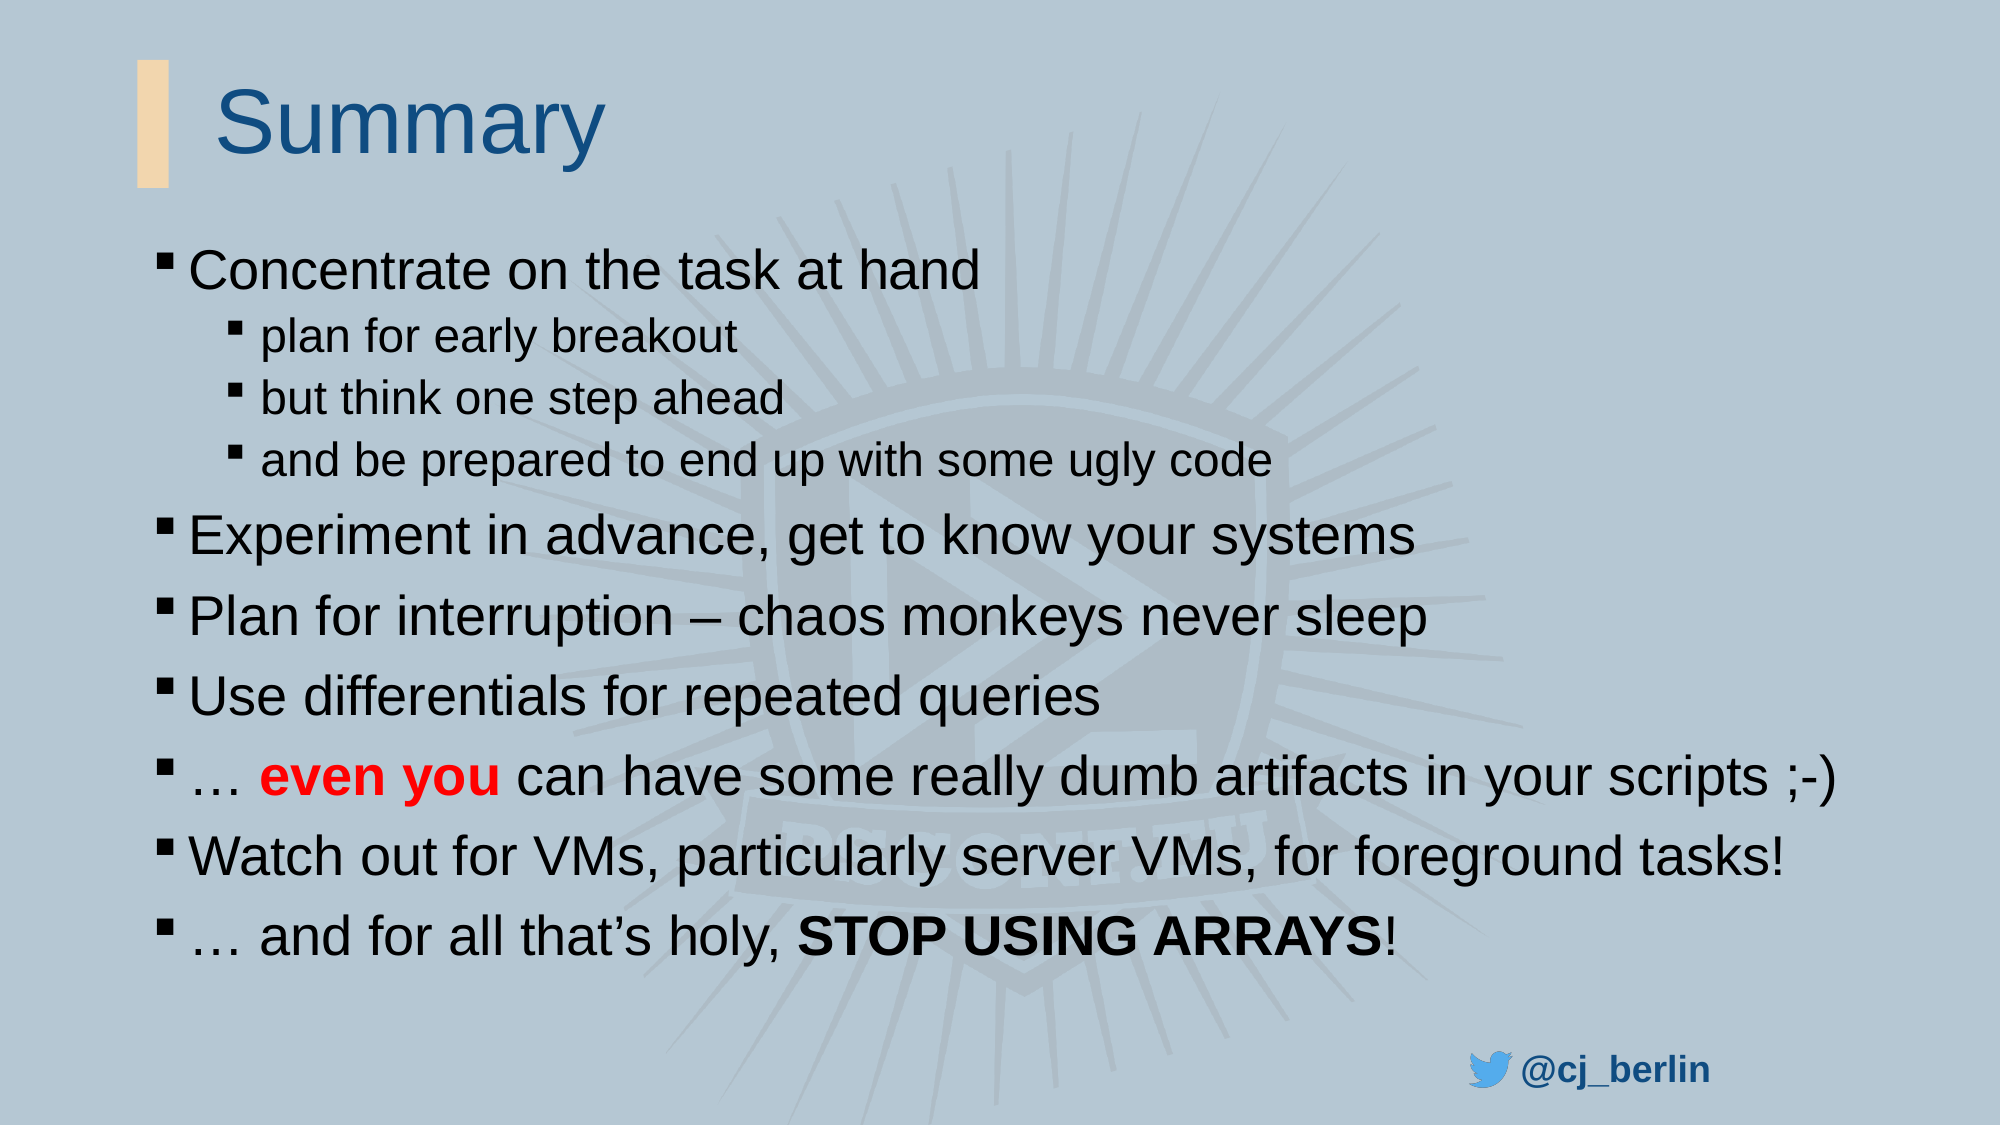

# Summary
Concentrate on the task at hand
plan for early breakout
but think one step ahead
and be prepared to end up with some ugly code
Experiment in advance, get to know your systems
Plan for interruption – chaos monkeys never sleep
Use differentials for repeated queries
… even you can have some really dumb artifacts in your scripts ;-)
Watch out for VMs, particularly server VMs, for foreground tasks!
… and for all that’s holy, STOP USING ARRAYS!
@cj_berlin